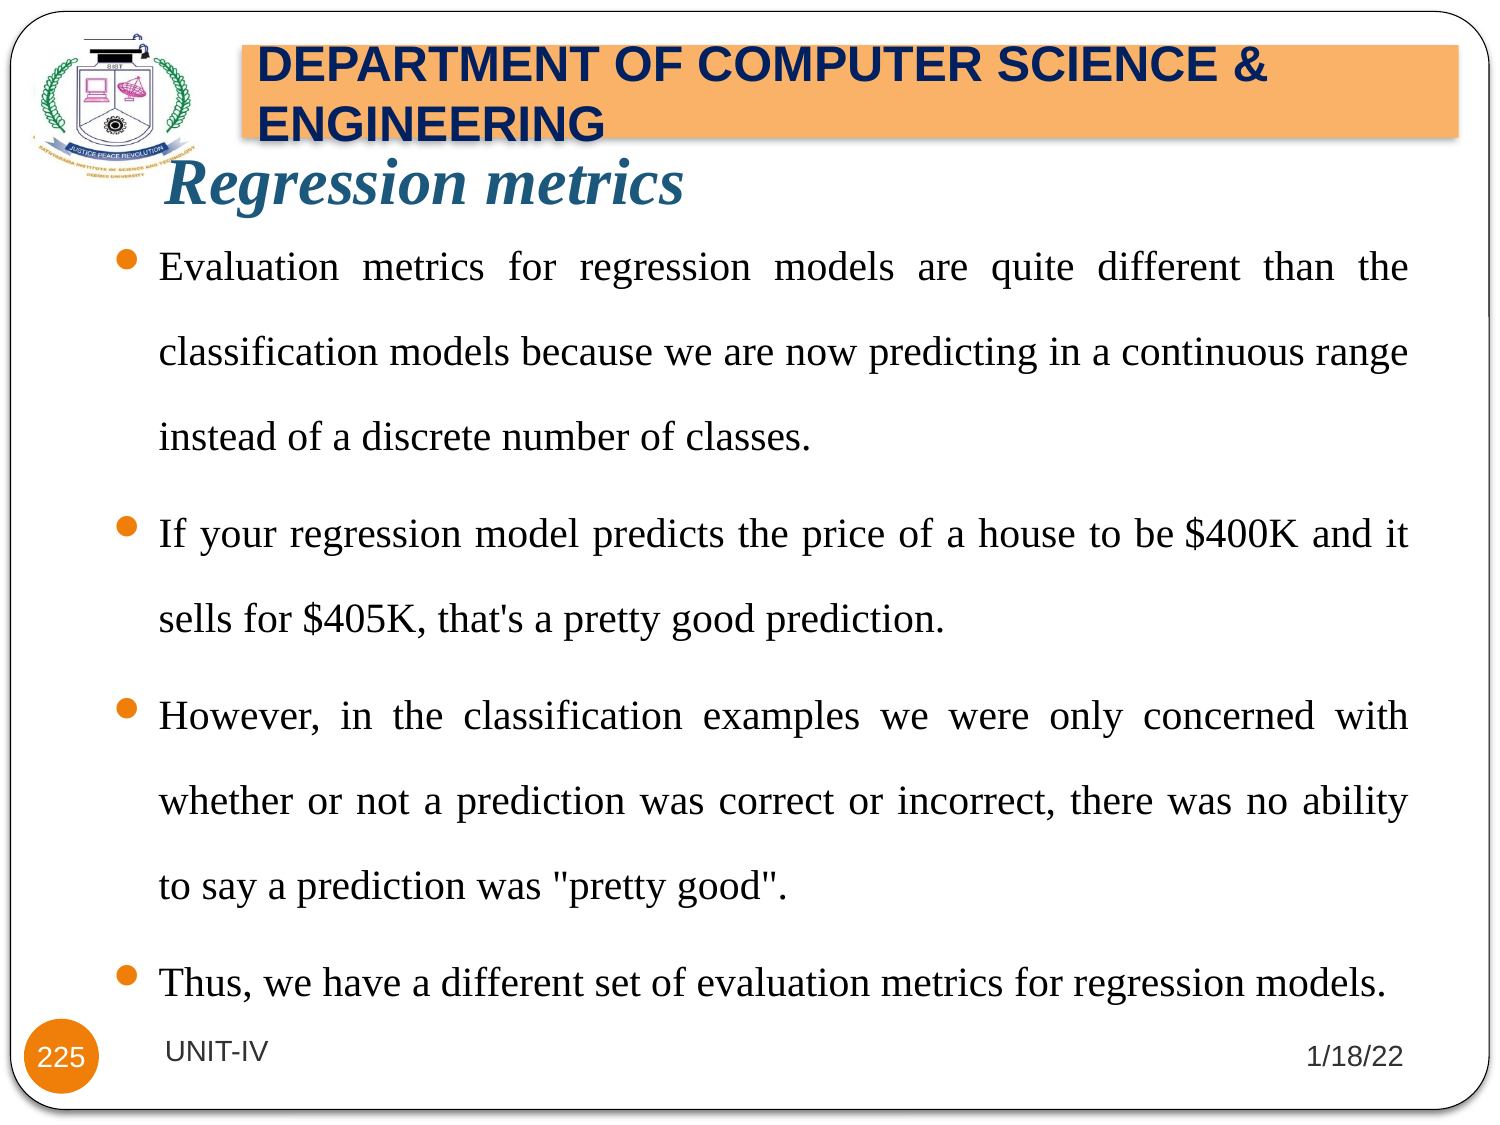

# Regression metrics
Evaluation metrics for regression models are quite different than the classification models because we are now predicting in a continuous range instead of a discrete number of classes.
If your regression model predicts the price of a house to be $400K and it sells for $405K, that's a pretty good prediction.
However, in the classification examples we were only concerned with whether or not a prediction was correct or incorrect, there was no ability to say a prediction was "pretty good".
Thus, we have a different set of evaluation metrics for regression models.
UNIT-IV
1/18/22
225